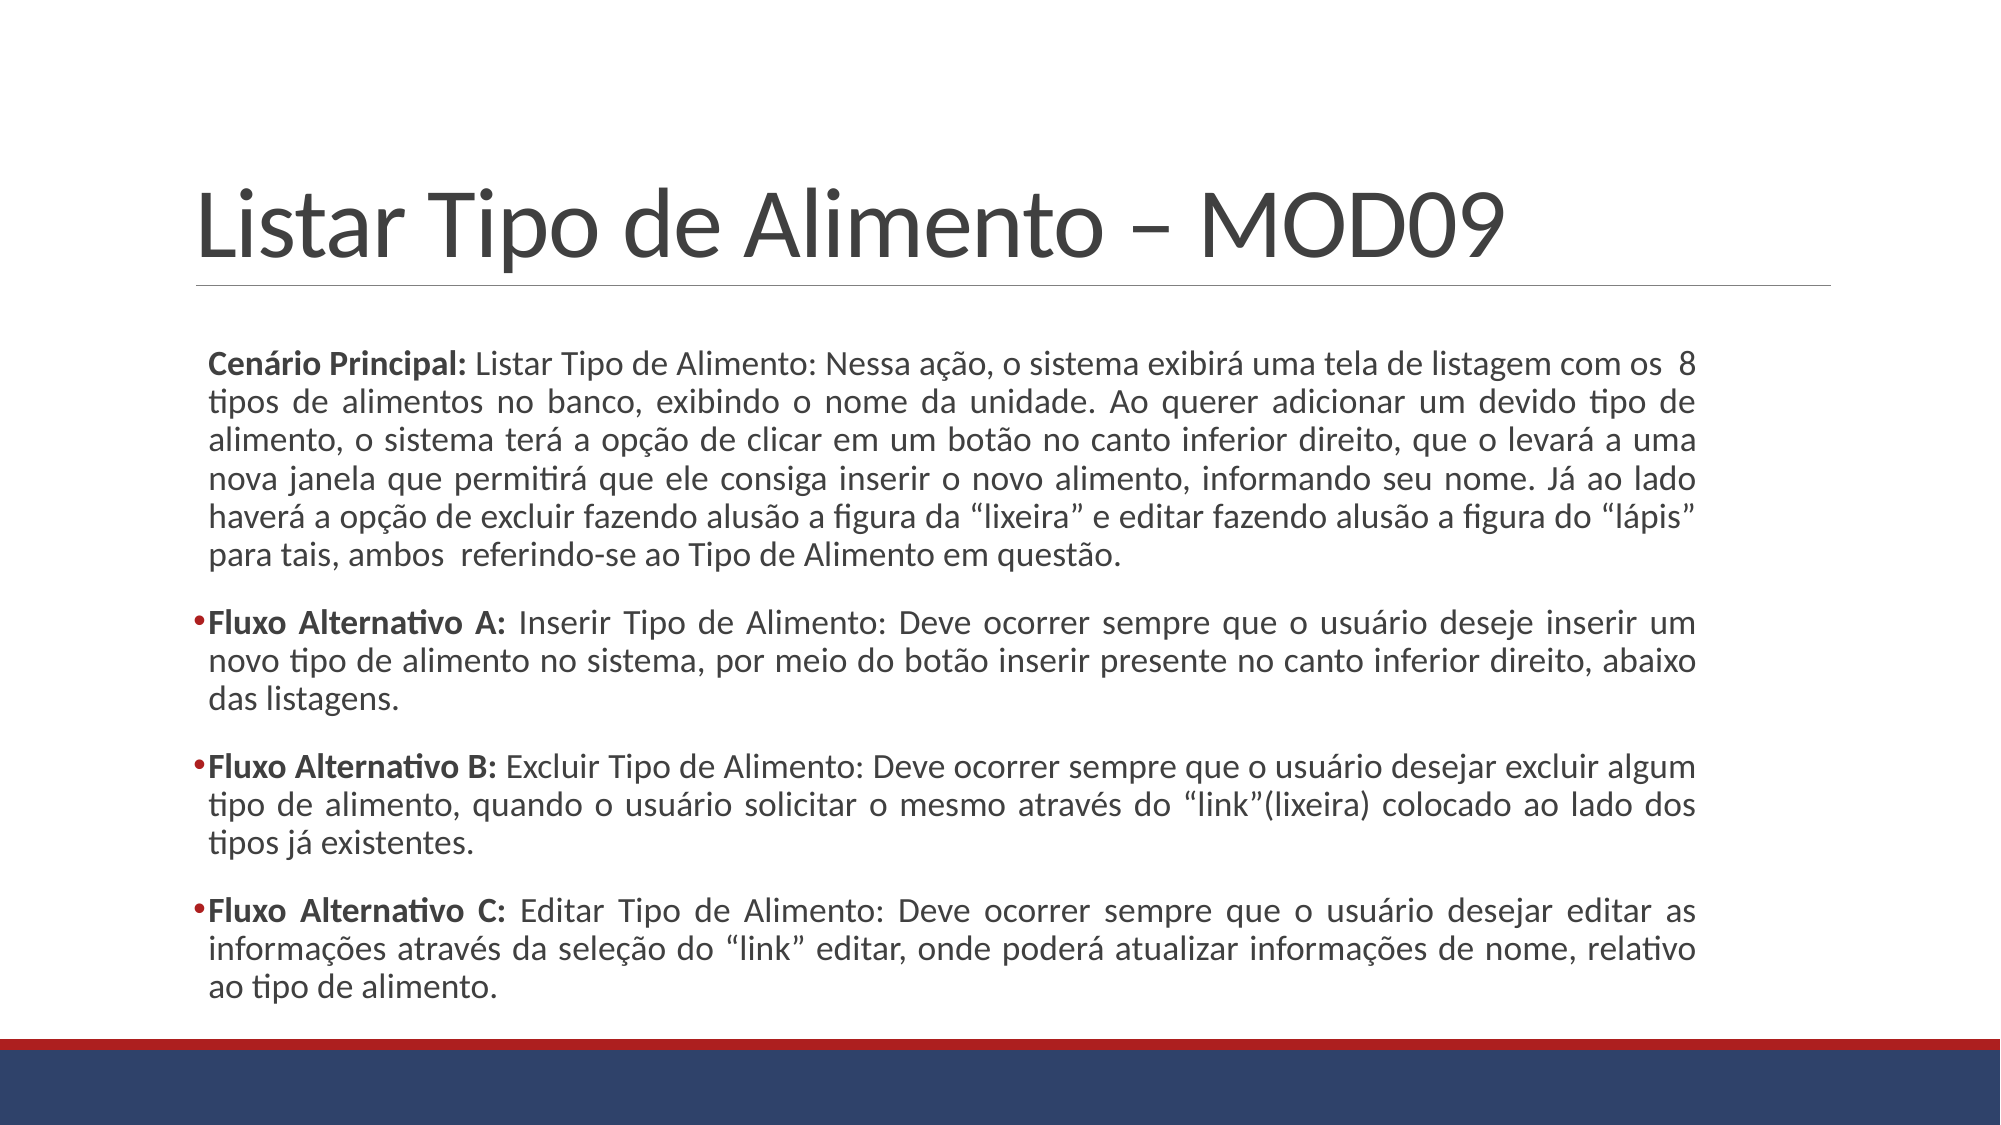

# Listar Tipo de Alimento – MOD09
Cenário Principal: Listar Tipo de Alimento: Nessa ação, o sistema exibirá uma tela de listagem com os  8 tipos de alimentos no banco, exibindo o nome da unidade. Ao querer adicionar um devido tipo de alimento, o sistema terá a opção de clicar em um botão no canto inferior direito, que o levará a uma nova janela que permitirá que ele consiga inserir o novo alimento, informando seu nome. Já ao lado haverá a opção de excluir fazendo alusão a figura da “lixeira” e editar fazendo alusão a figura do “lápis” para tais, ambos  referindo-se ao Tipo de Alimento em questão.
Fluxo Alternativo A: Inserir Tipo de Alimento: Deve ocorrer sempre que o usuário deseje inserir um novo tipo de alimento no sistema, por meio do botão inserir presente no canto inferior direito, abaixo das listagens.
Fluxo Alternativo B: Excluir Tipo de Alimento: Deve ocorrer sempre que o usuário desejar excluir algum tipo de alimento, quando o usuário solicitar o mesmo através do “link”(lixeira) colocado ao lado dos tipos já existentes.
Fluxo Alternativo C: Editar Tipo de Alimento: Deve ocorrer sempre que o usuário desejar editar as informações através da seleção do “link” editar, onde poderá atualizar informações de nome, relativo ao tipo de alimento.